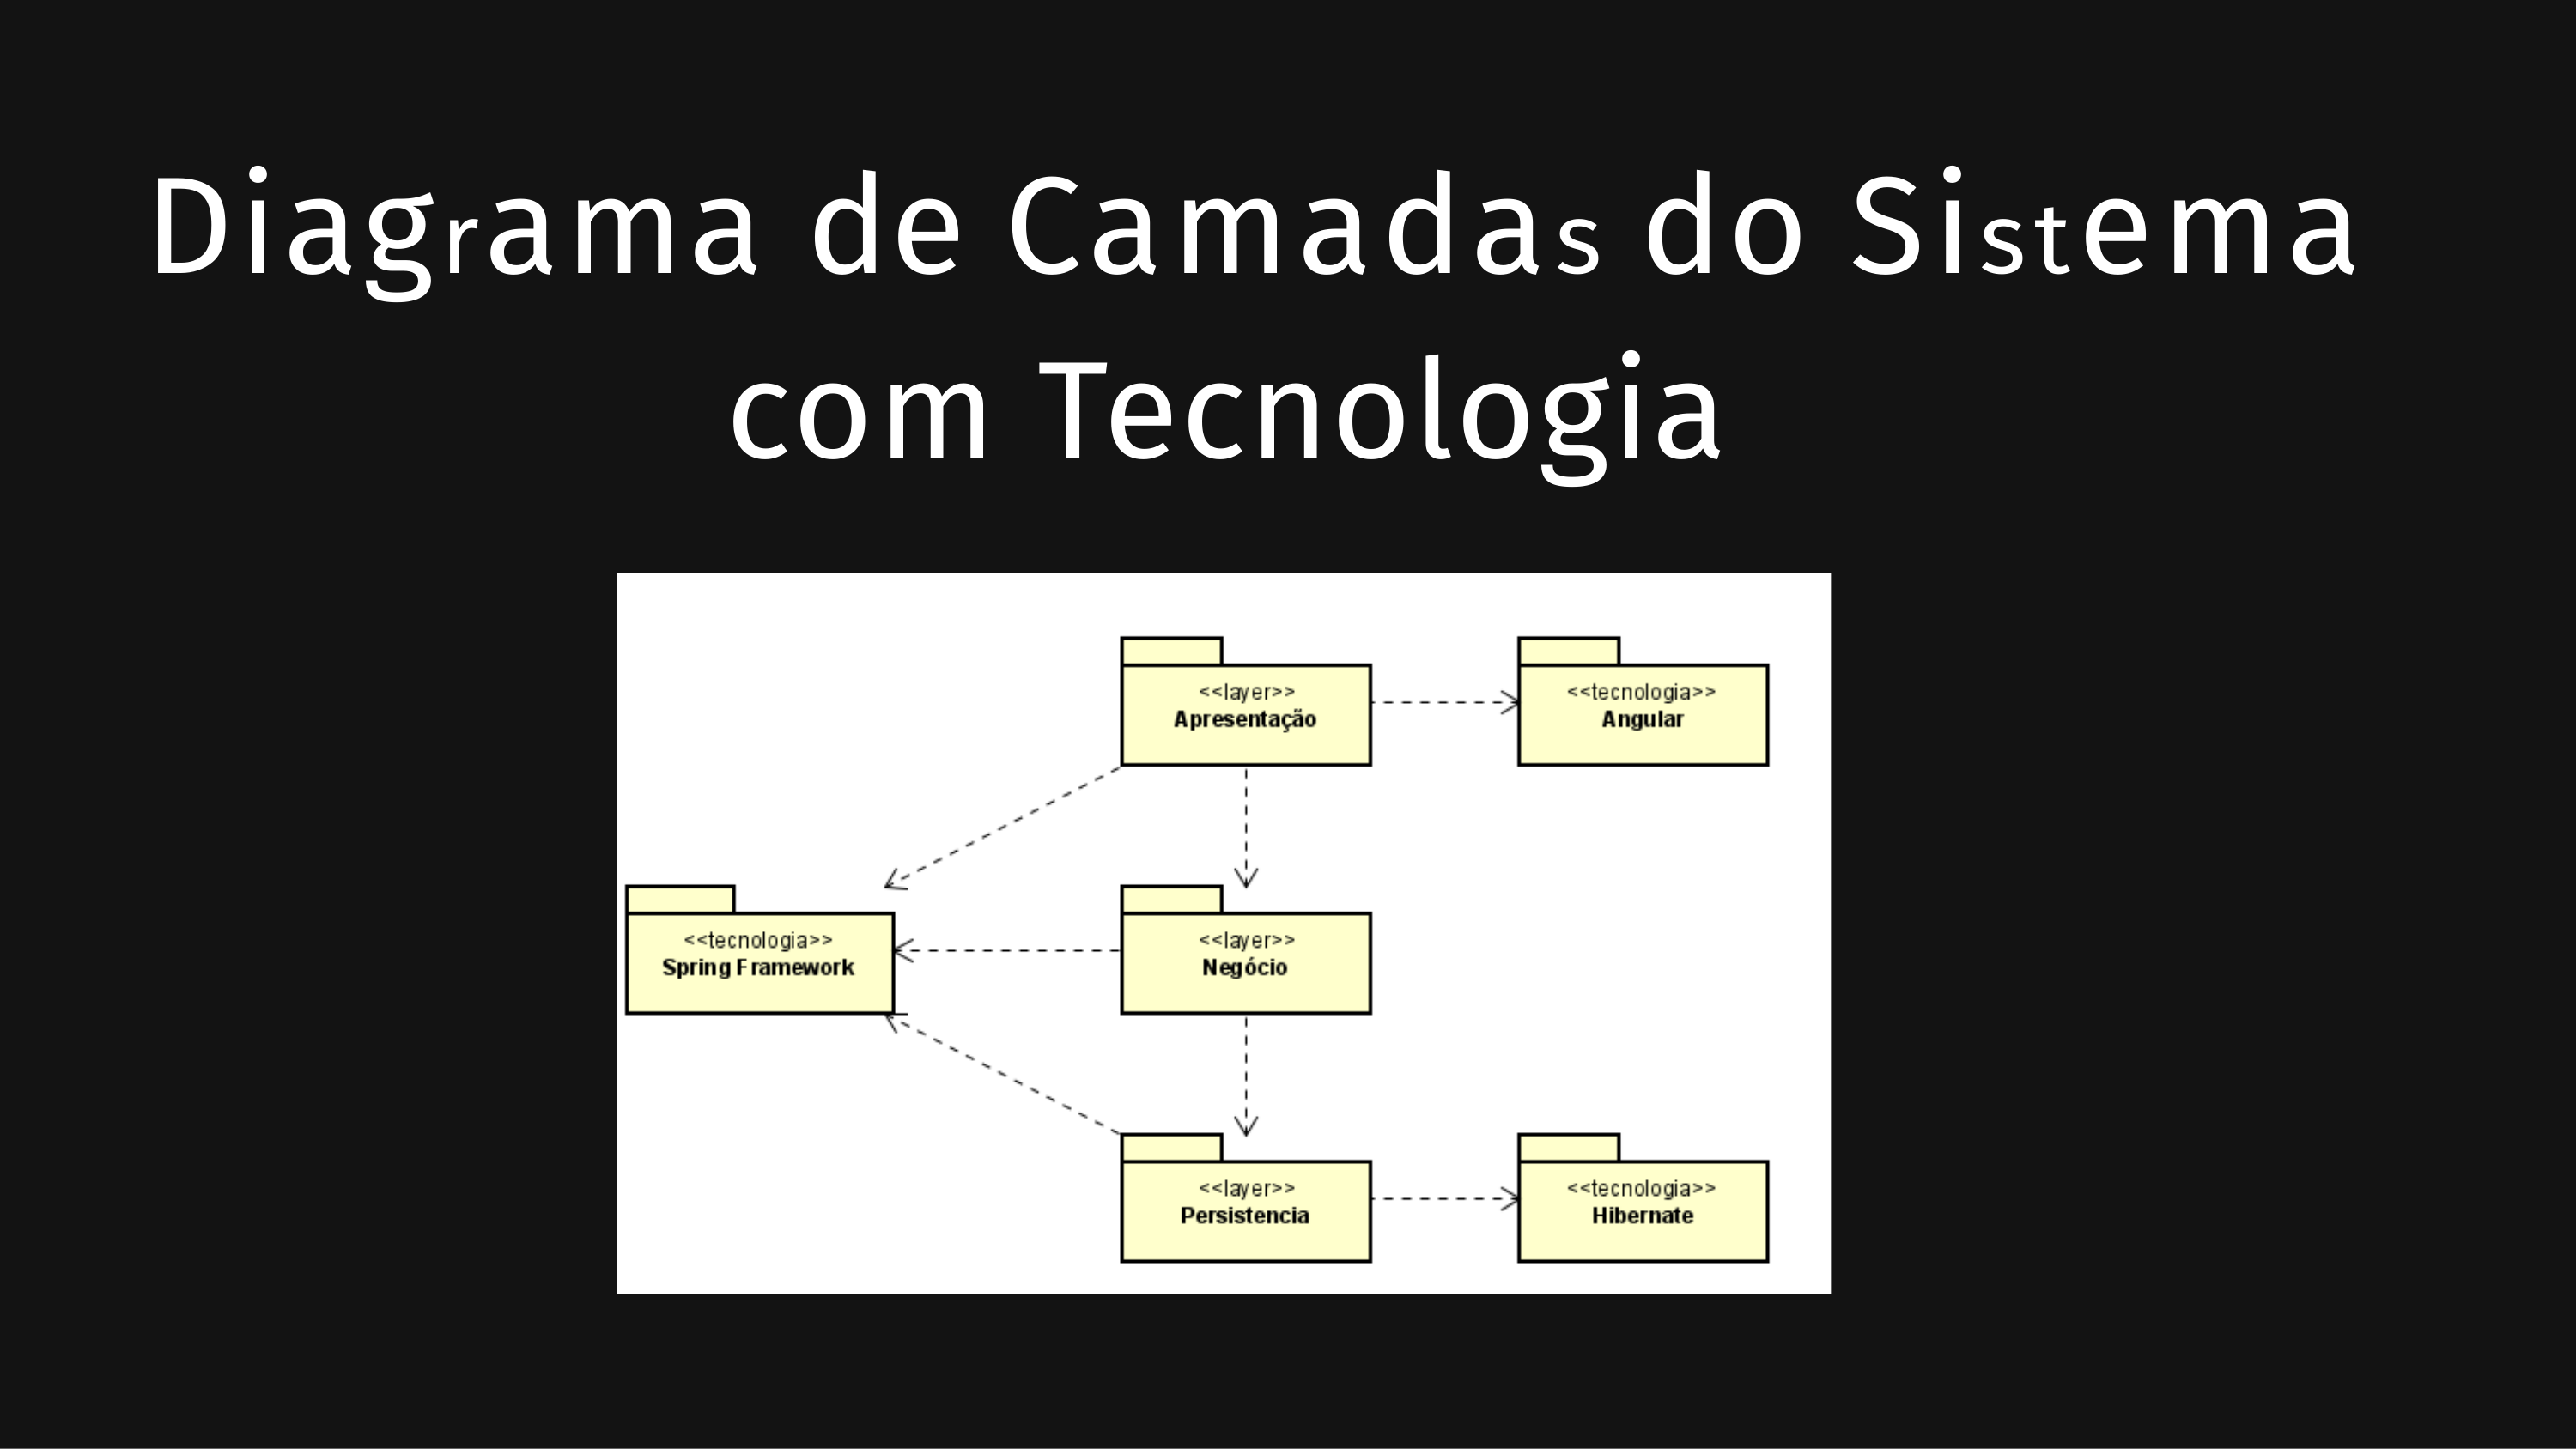

# Diagrama de Camadas do Sistema  com Tecnologia